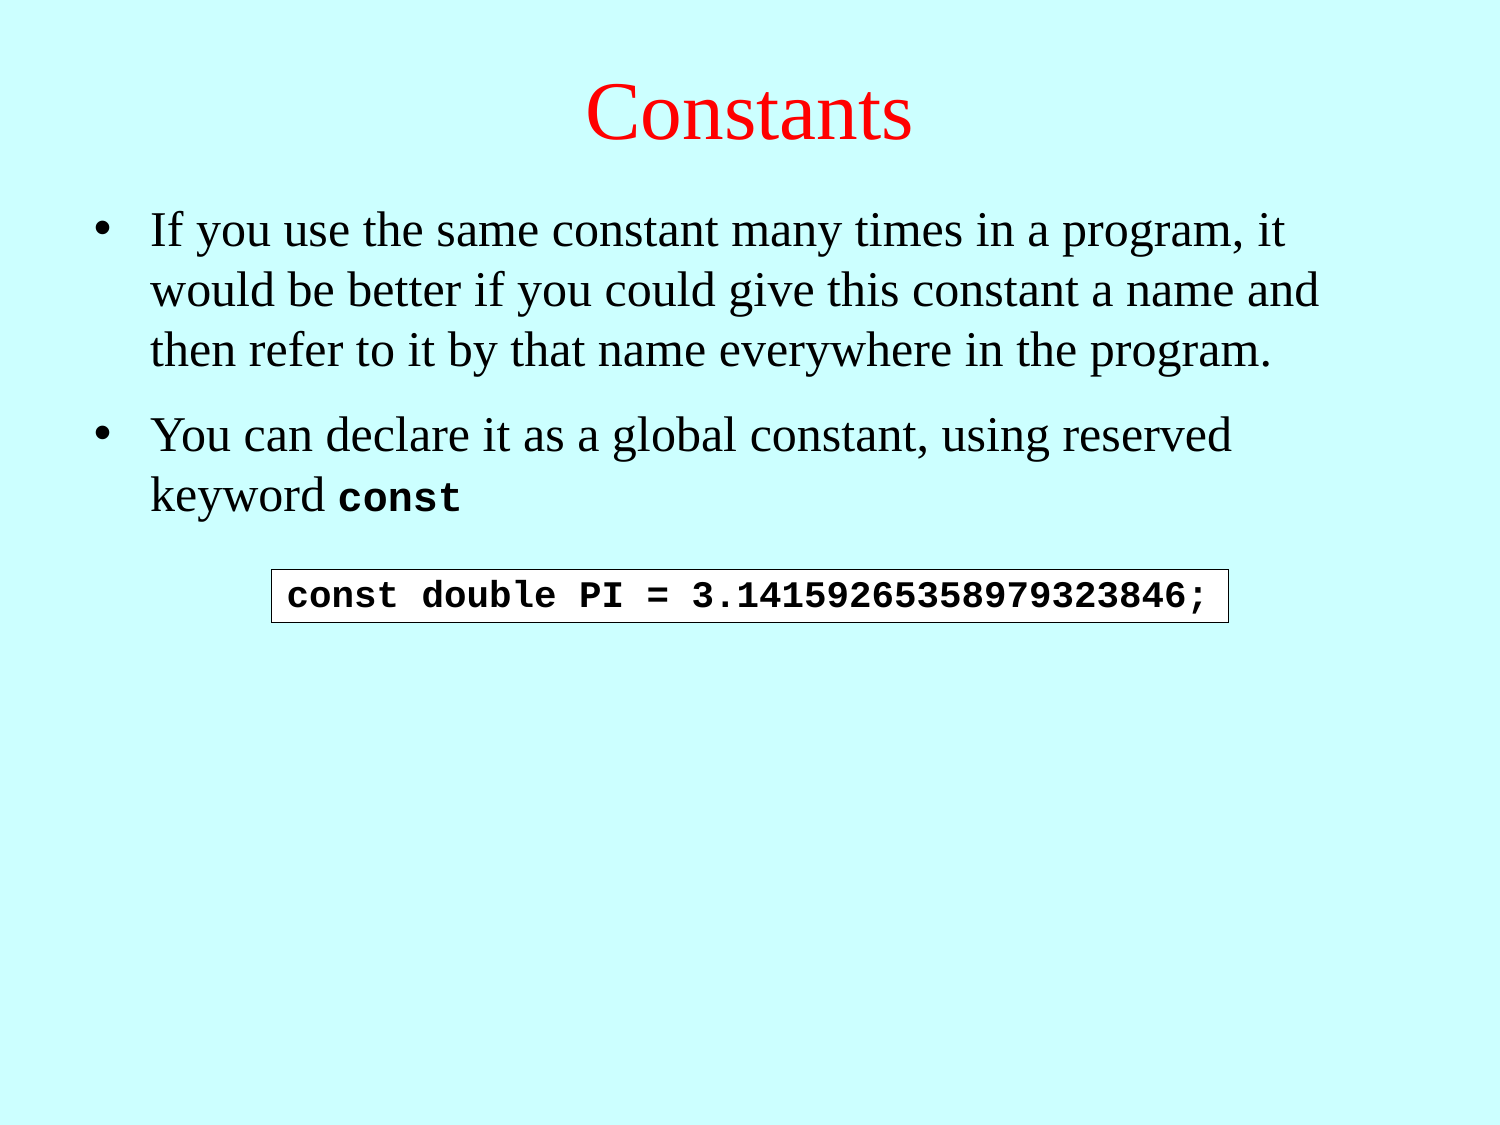

# Constants
If you use the same constant many times in a program, it would be better if you could give this constant a name and then refer to it by that name everywhere in the program.
You can declare it as a global constant, using reserved keyword const

const double PI = 3.14159265358979323846;